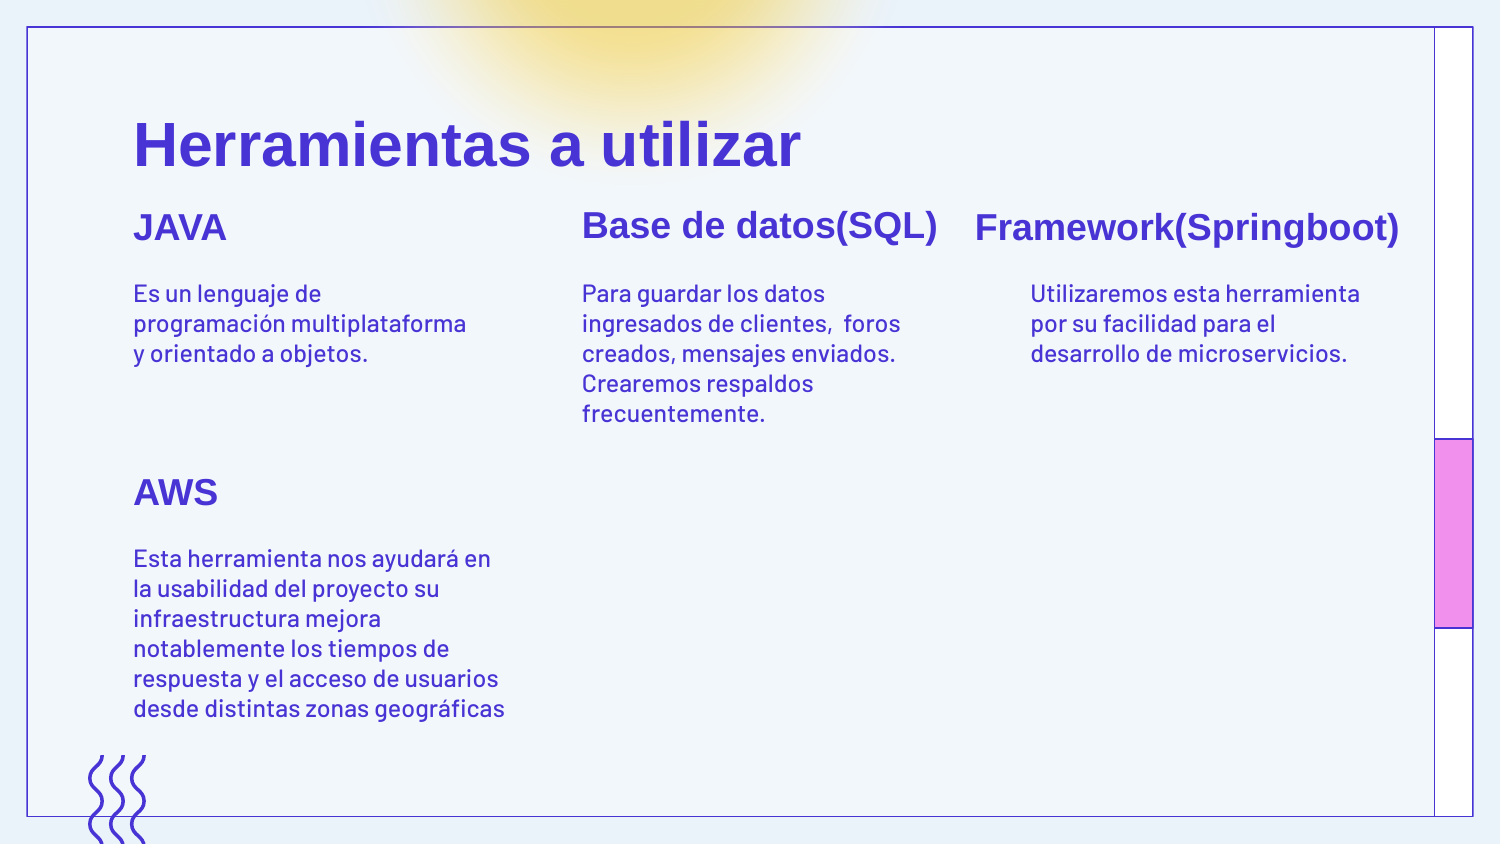

# Herramientas a utilizar

Base de datos(SQL)
JAVA
Framework(Springboot)
Es un lenguaje de programación multiplataforma y orientado a objetos.

Para guardar los datos ingresados de clientes,  foros creados, mensajes enviados. Crearemos respaldos frecuentemente.
Utilizaremos esta herramienta por su facilidad para el desarrollo de microservicios.
AWS
Esta herramienta nos ayudará en la usabilidad del proyecto su infraestructura mejora notablemente los tiempos de respuesta y el acceso de usuarios desde distintas zonas geográficas